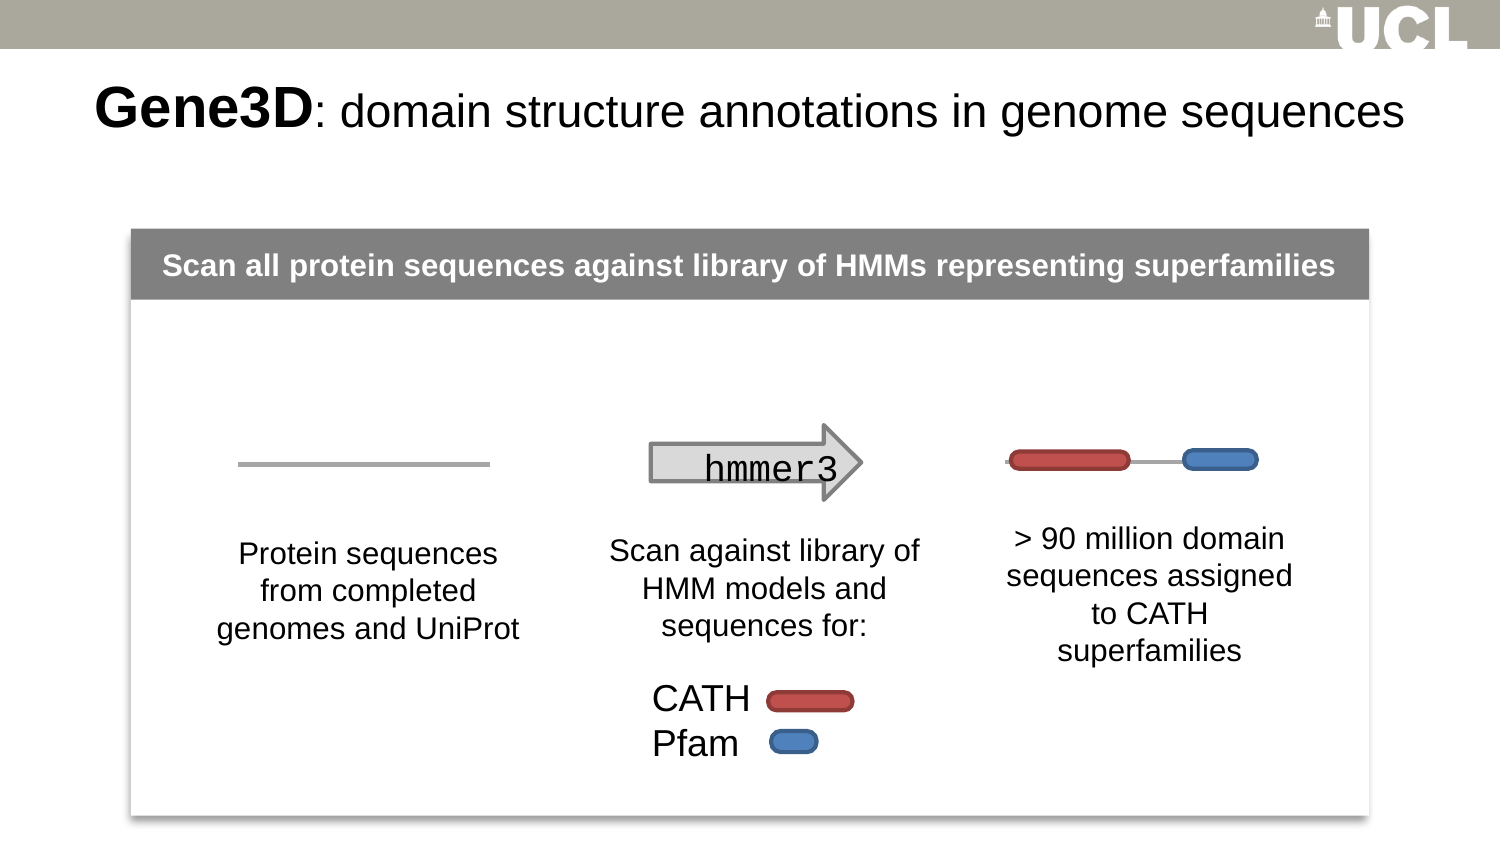

# Gene3D: domain structure annotations in genome sequences
Scan all protein sequences against library of HMMs representing superfamilies

hmmer3

> 90 million domain sequences assigned to CATH superfamilies
Scan against library of HMM models and sequences for:
Protein sequences from completed genomes and UniProt
CATH
Pfam